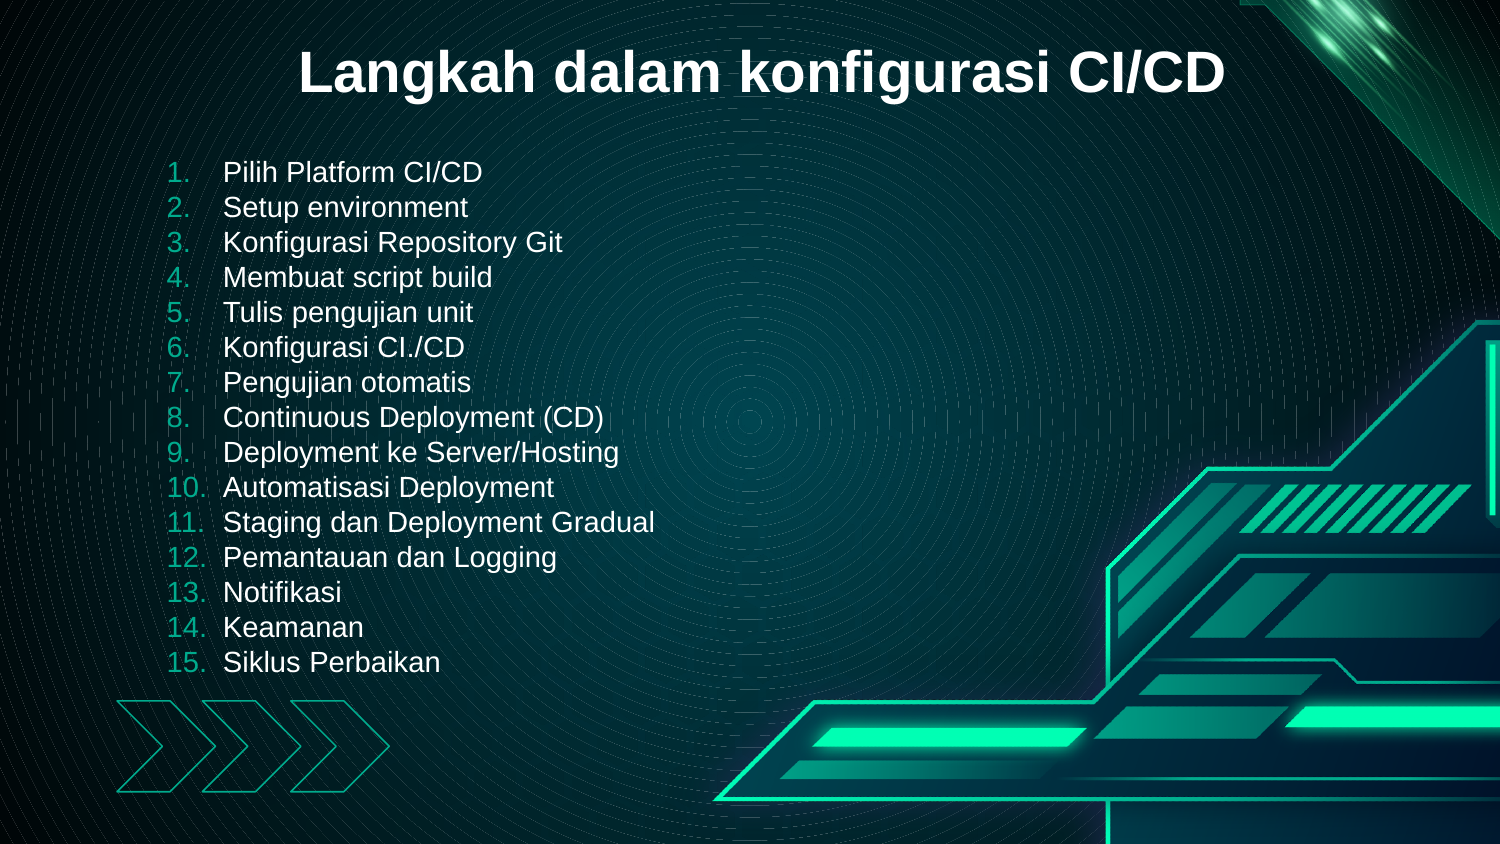

# Langkah dalam konfigurasi CI/CD
Pilih Platform CI/CD
Setup environment
Konfigurasi Repository Git
Membuat script build
Tulis pengujian unit
Konfigurasi CI./CD
Pengujian otomatis
Continuous Deployment (CD)
Deployment ke Server/Hosting
Automatisasi Deployment
Staging dan Deployment Gradual
Pemantauan dan Logging
Notifikasi
Keamanan
Siklus Perbaikan